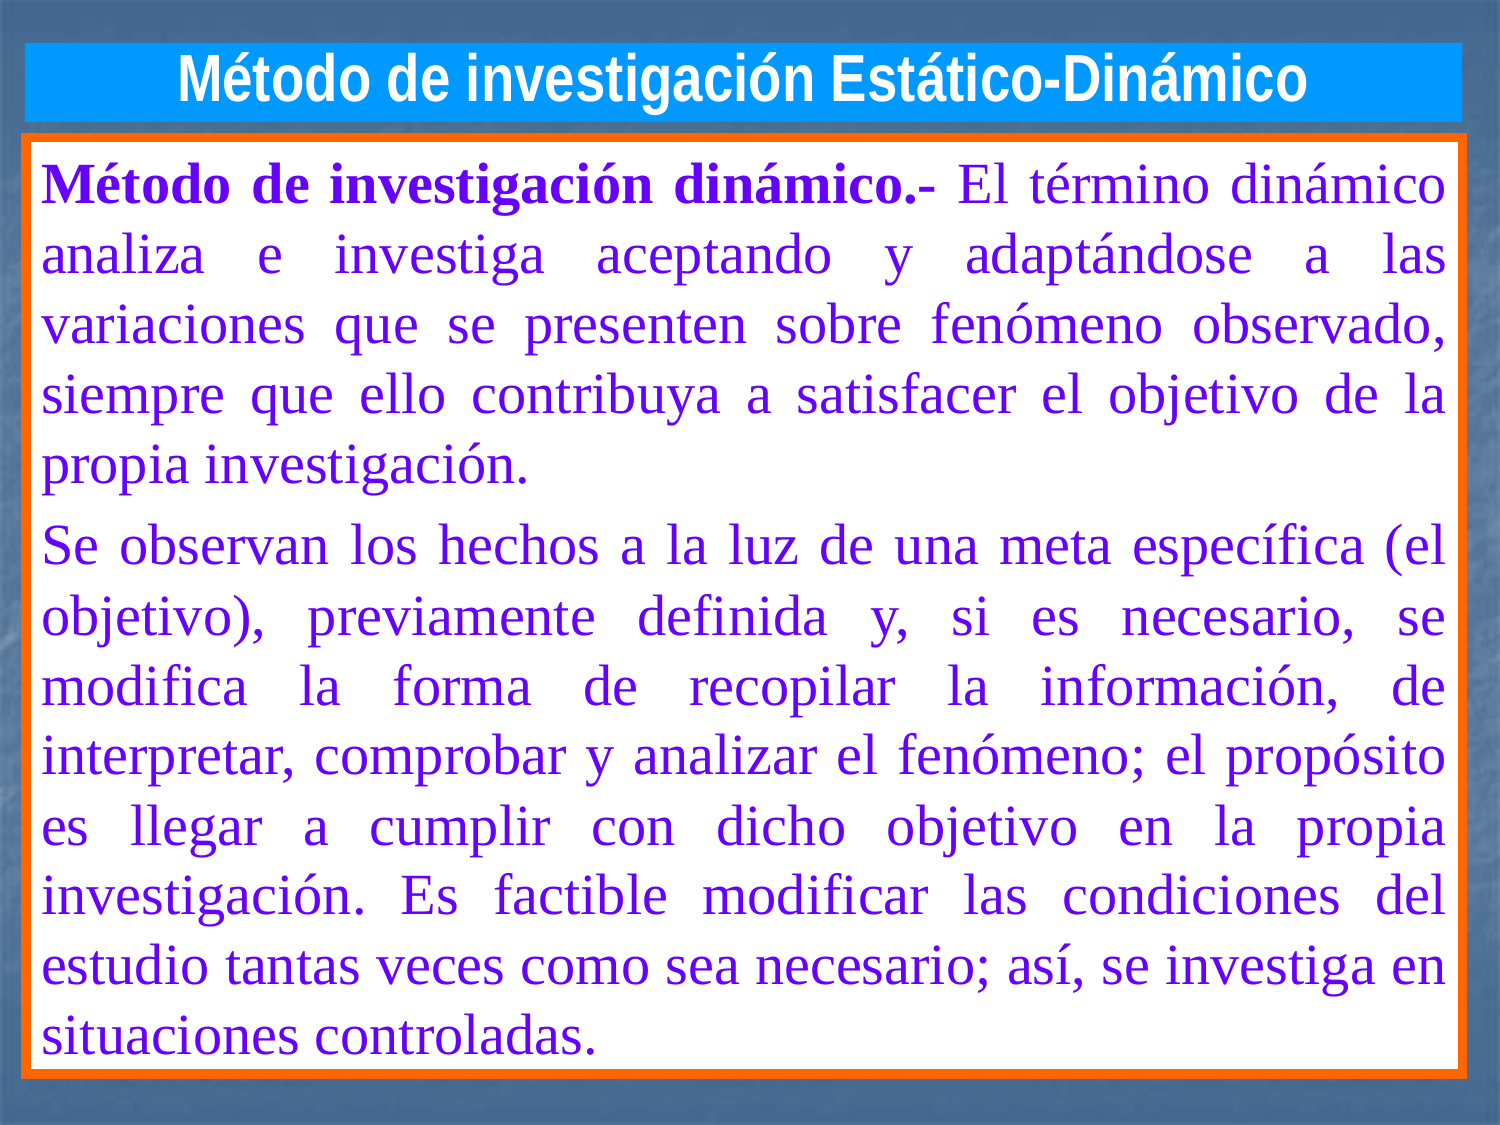

Método de investigación Estático-Dinámico
Método de investigación dinámico.- El término dinámico analiza e investiga aceptando y adaptándose a las variaciones que se presenten sobre fenómeno observado, siempre que ello contribuya a satisfacer el objetivo de la propia investigación.
Se observan los hechos a la luz de una meta específica (el objetivo), previamente definida y, si es necesario, se modifica la forma de recopilar la información, de interpretar, comprobar y analizar el fenómeno; el propósito es llegar a cumplir con dicho objetivo en la propia investigación. Es factible modificar las condiciones del estudio tantas veces como sea necesario; así, se investiga en situaciones controladas.